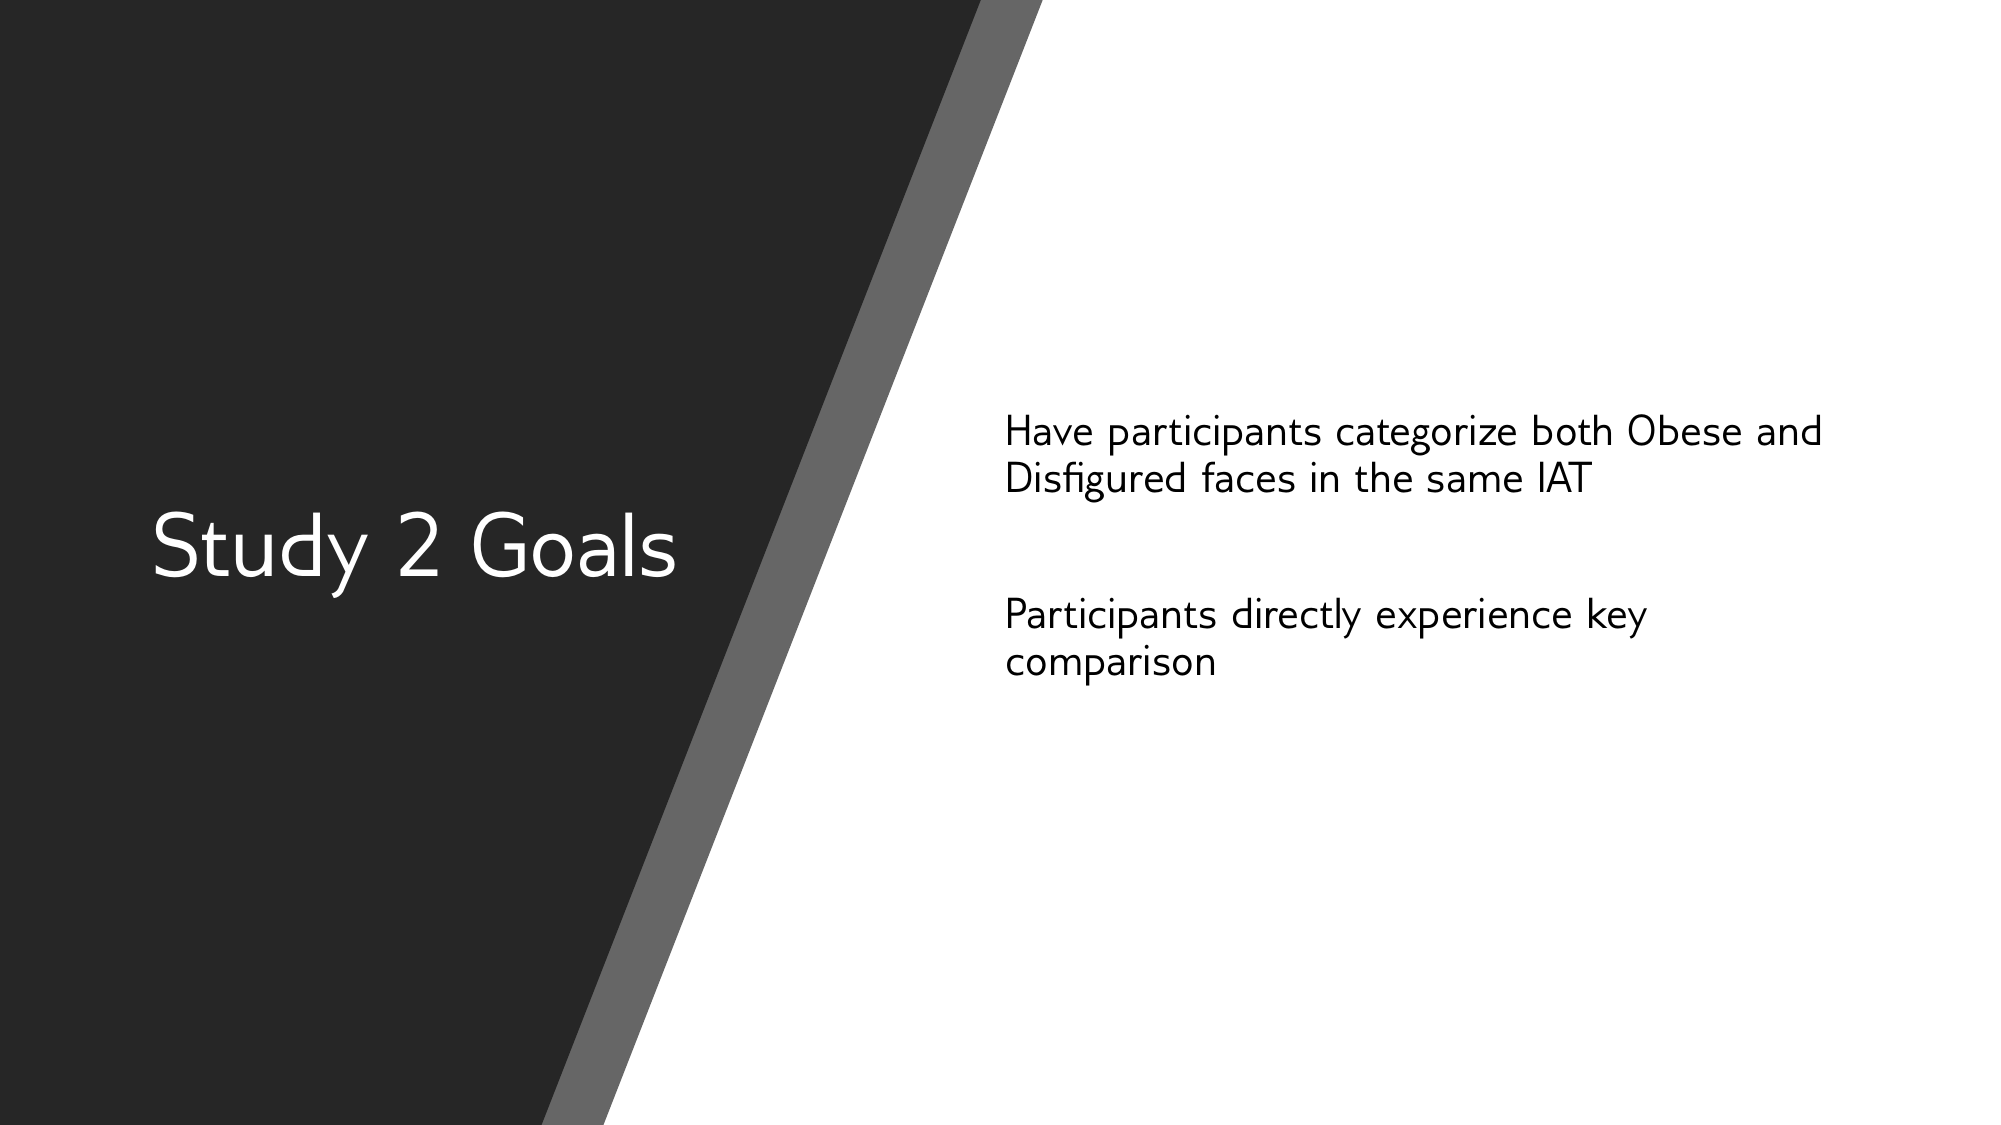

# Study 2 Goals
Have participants categorize both Obese and Disfigured faces in the same IAT

Participants directly experience key comparison